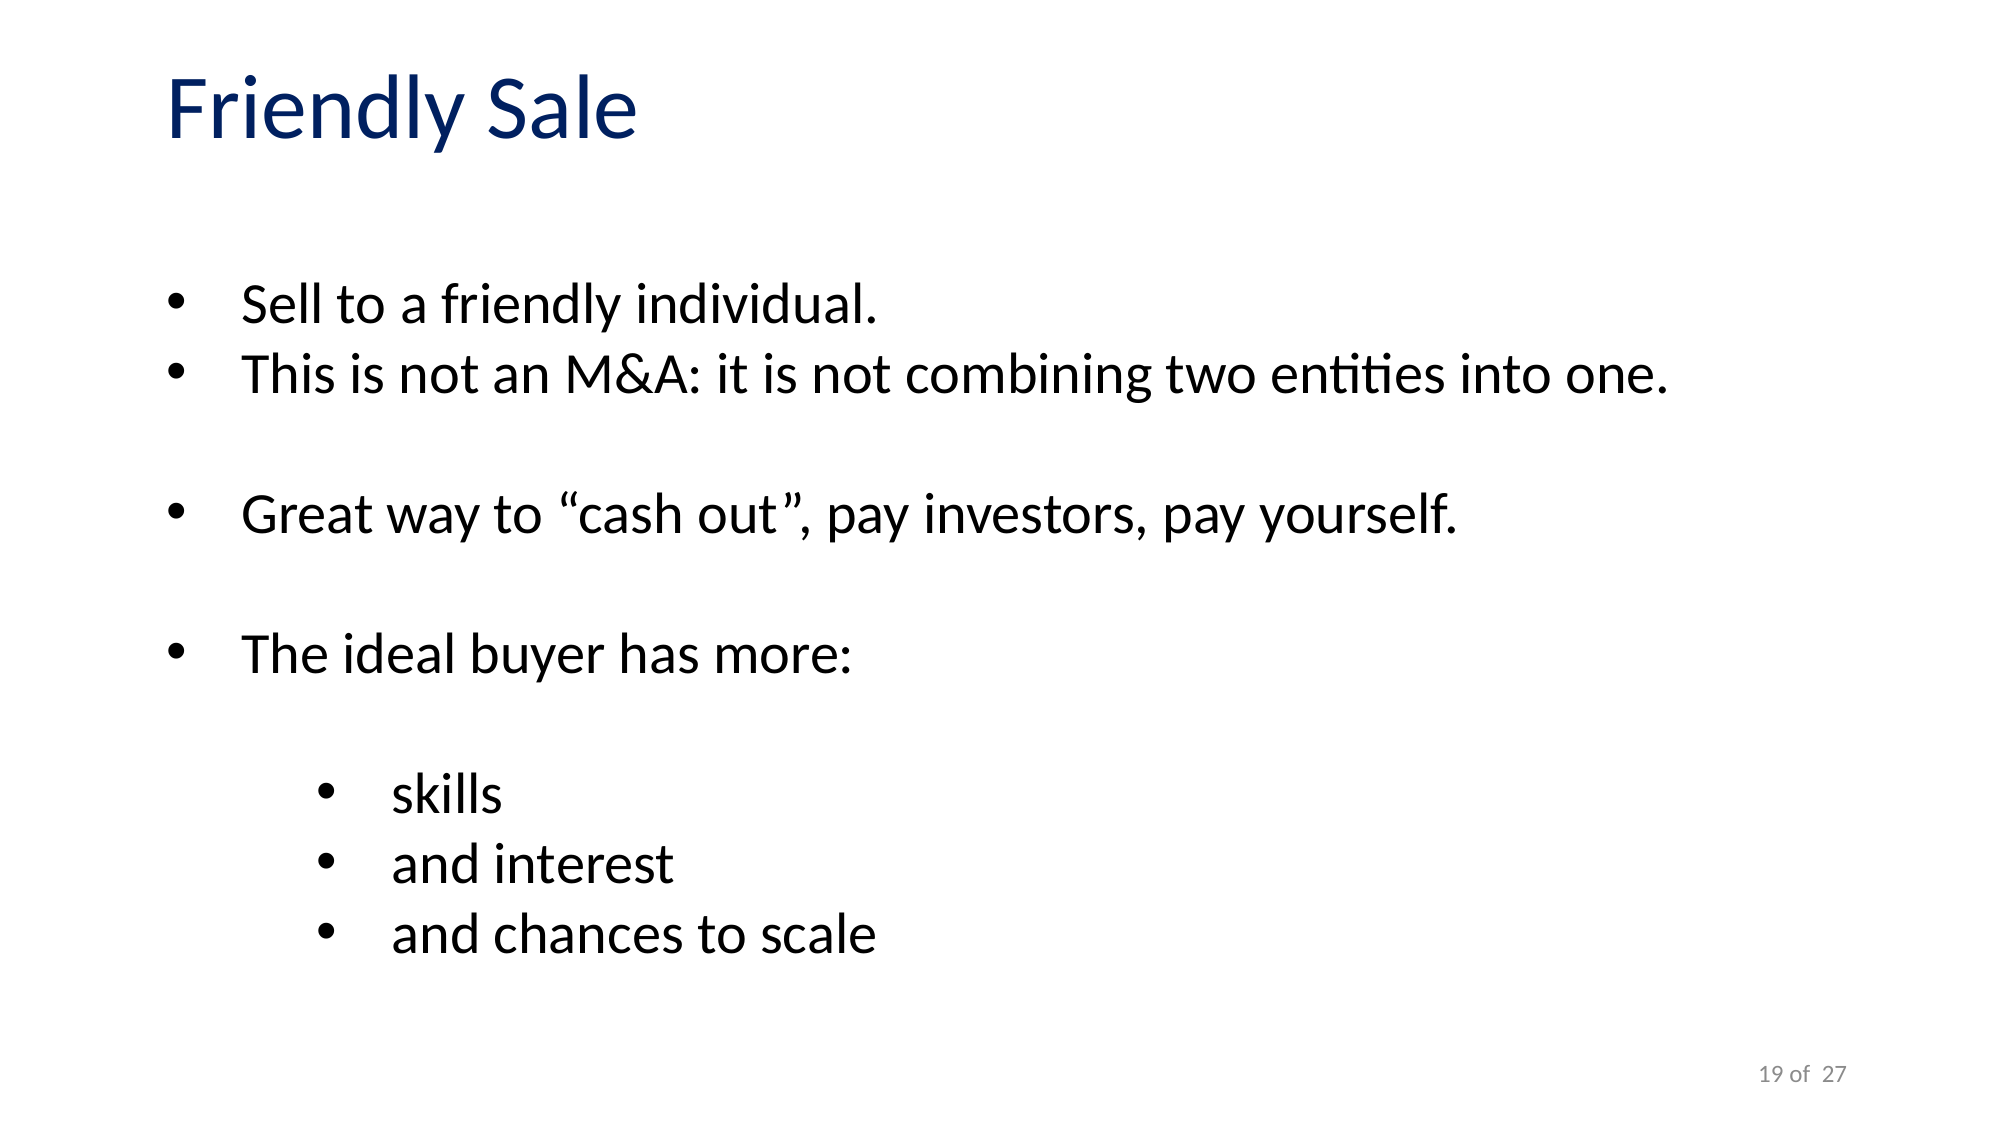

Friendly Sale
Sell to a friendly individual.
This is not an M&A: it is not combining two entities into one.

Great way to “cash out”, pay investors, pay yourself.

The ideal buyer has more:

skills
and interest
and chances to scale
19